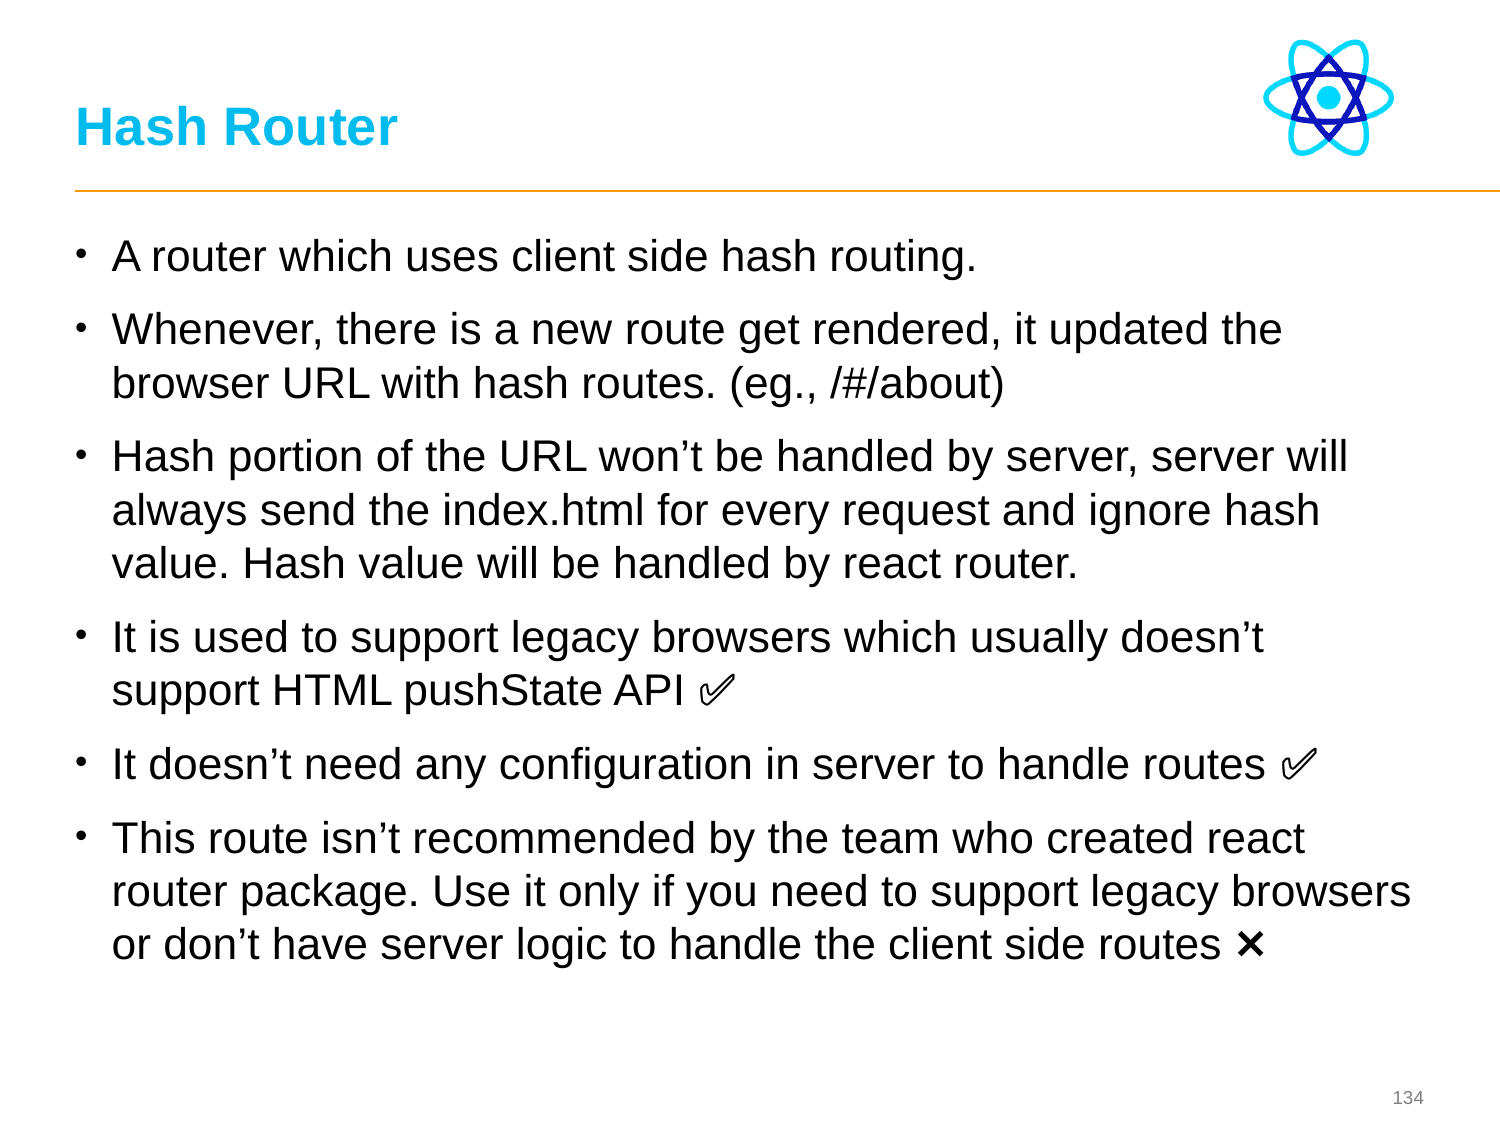

# Hash Router
A router which uses client side hash routing.
Whenever, there is a new route get rendered, it updated the browser URL with hash routes. (eg., /#/about)
Hash portion of the URL won’t be handled by server, server will always send the index.html for every request and ignore hash value. Hash value will be handled by react router.
It is used to support legacy browsers which usually doesn’t support HTML pushState API ✅
It doesn’t need any configuration in server to handle routes ✅
This route isn’t recommended by the team who created react router package. Use it only if you need to support legacy browsers or don’t have server logic to handle the client side routes ❌